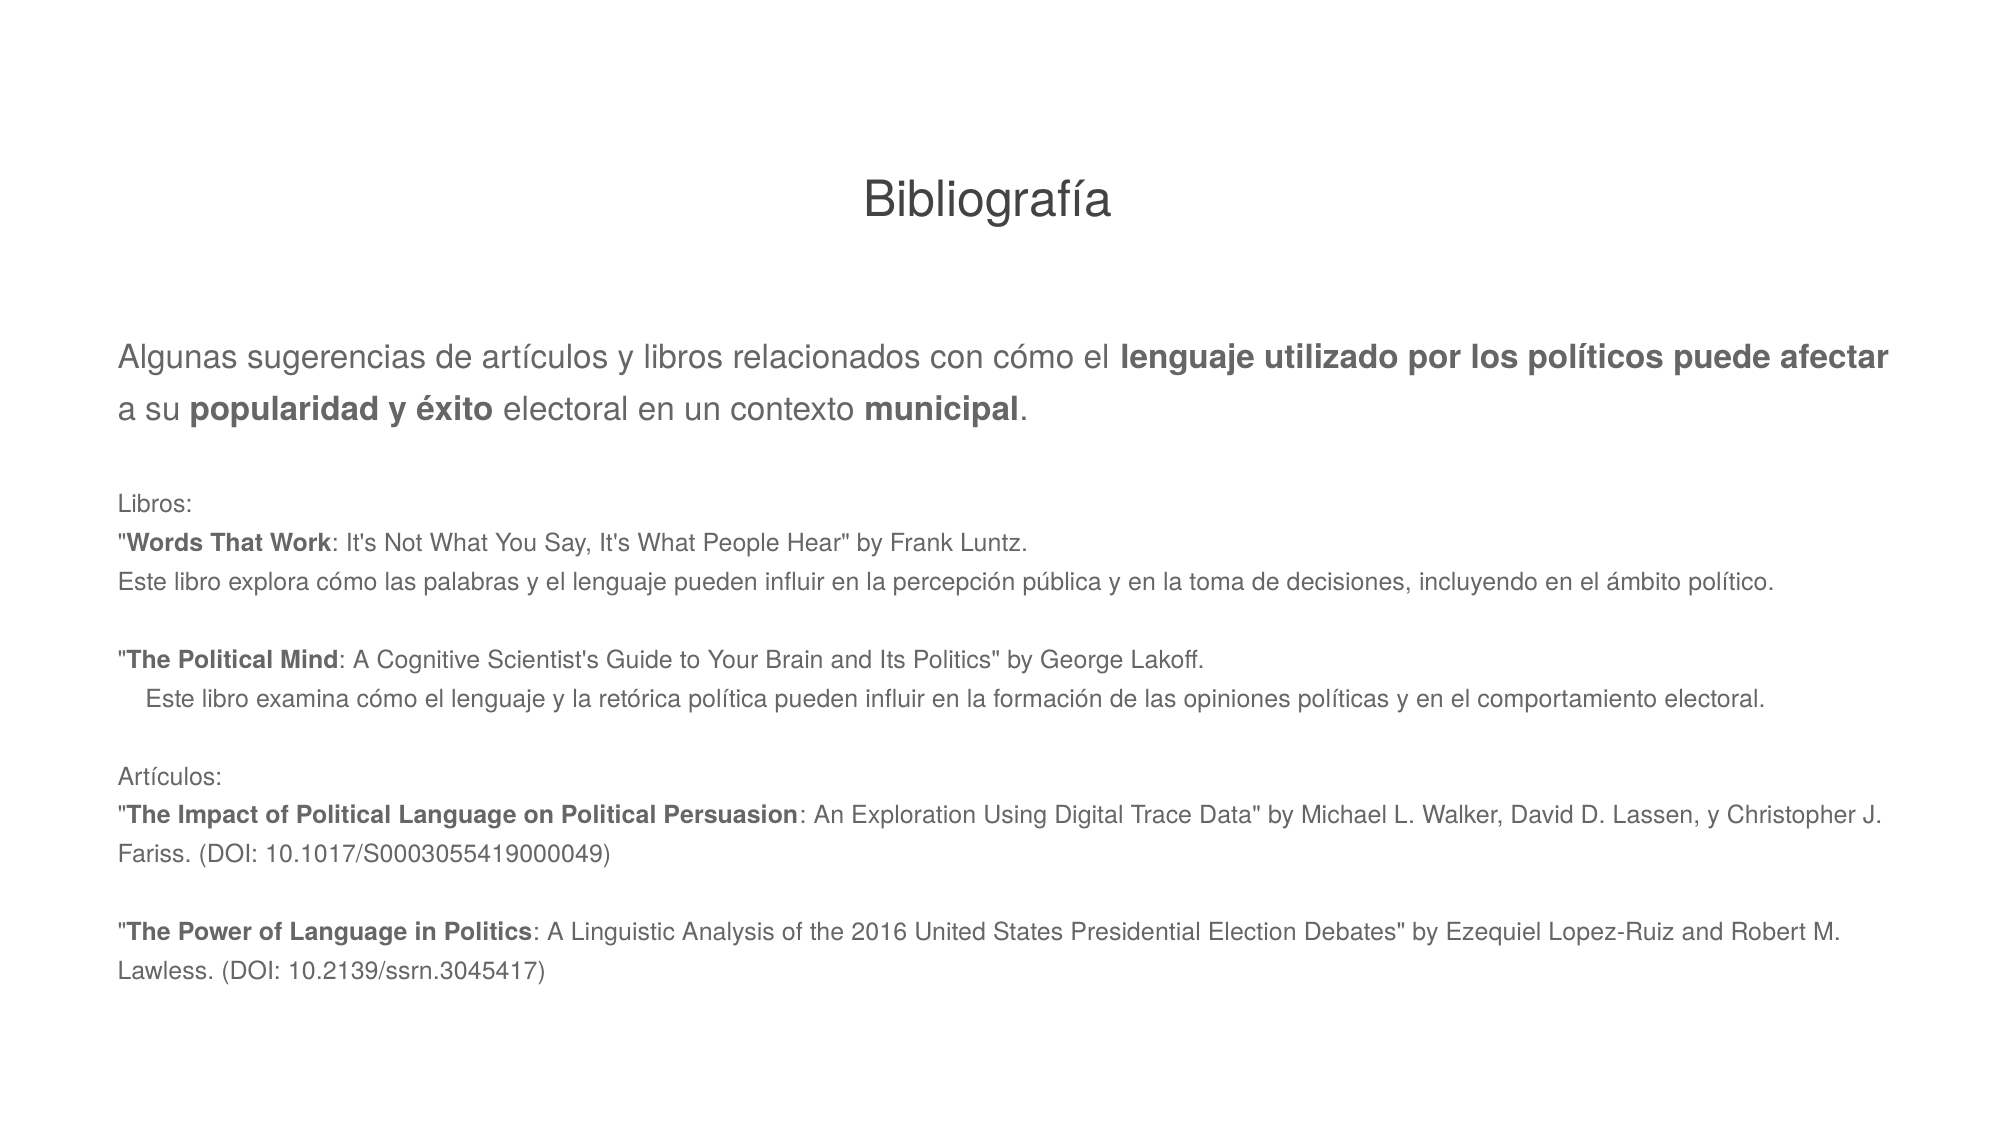

# Bibliografía
Algunas sugerencias de artículos y libros relacionados con cómo el lenguaje utilizado por los políticos puede afectar a su popularidad y éxito electoral en un contexto municipal.

Libros:
"Words That Work: It's Not What You Say, It's What People Hear" by Frank Luntz.
Este libro explora cómo las palabras y el lenguaje pueden influir en la percepción pública y en la toma de decisiones, incluyendo en el ámbito político.

"The Political Mind: A Cognitive Scientist's Guide to Your Brain and Its Politics" by George Lakoff.
    Este libro examina cómo el lenguaje y la retórica política pueden influir en la formación de las opiniones políticas y en el comportamiento electoral.

Artículos:
"The Impact of Political Language on Political Persuasion: An Exploration Using Digital Trace Data" by Michael L. Walker, David D. Lassen, y Christopher J. Fariss. (DOI: 10.1017/S0003055419000049)

"The Power of Language in Politics: A Linguistic Analysis of the 2016 United States Presidential Election Debates" by Ezequiel Lopez-Ruiz and Robert M. Lawless. (DOI: 10.2139/ssrn.3045417)